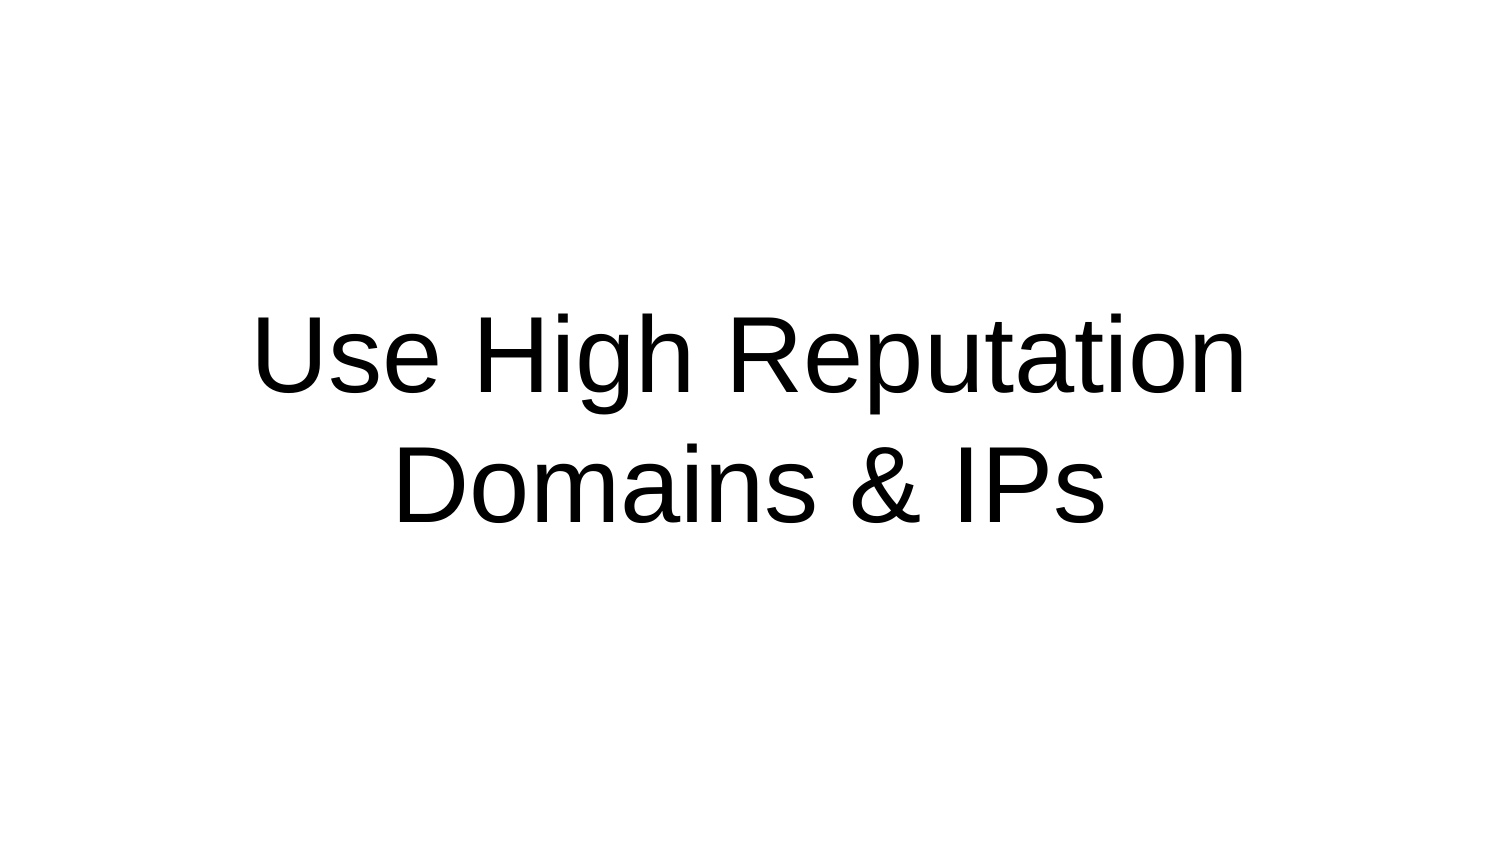

# Use High Reputation Domains & IPs